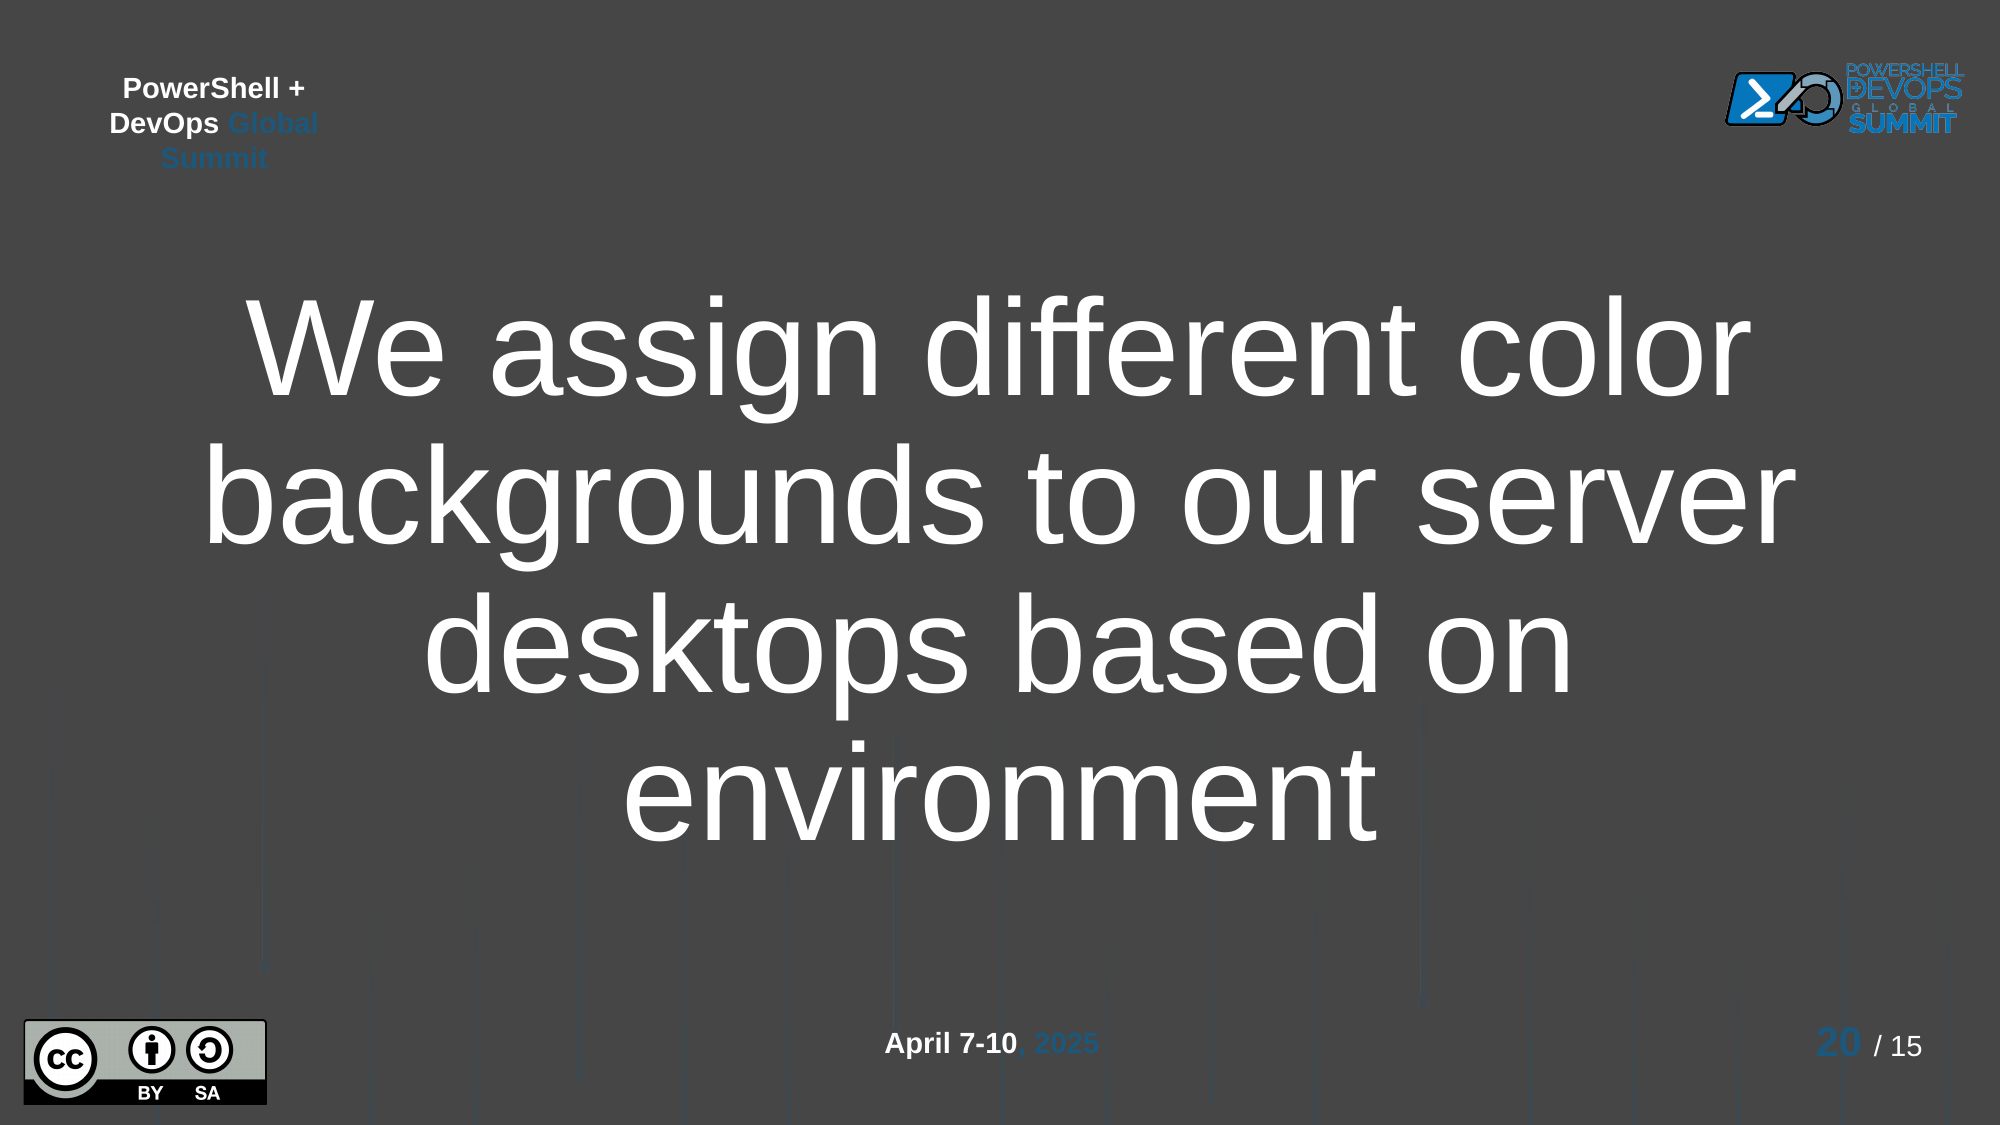

# We assign different color backgrounds to our server desktops based on environment